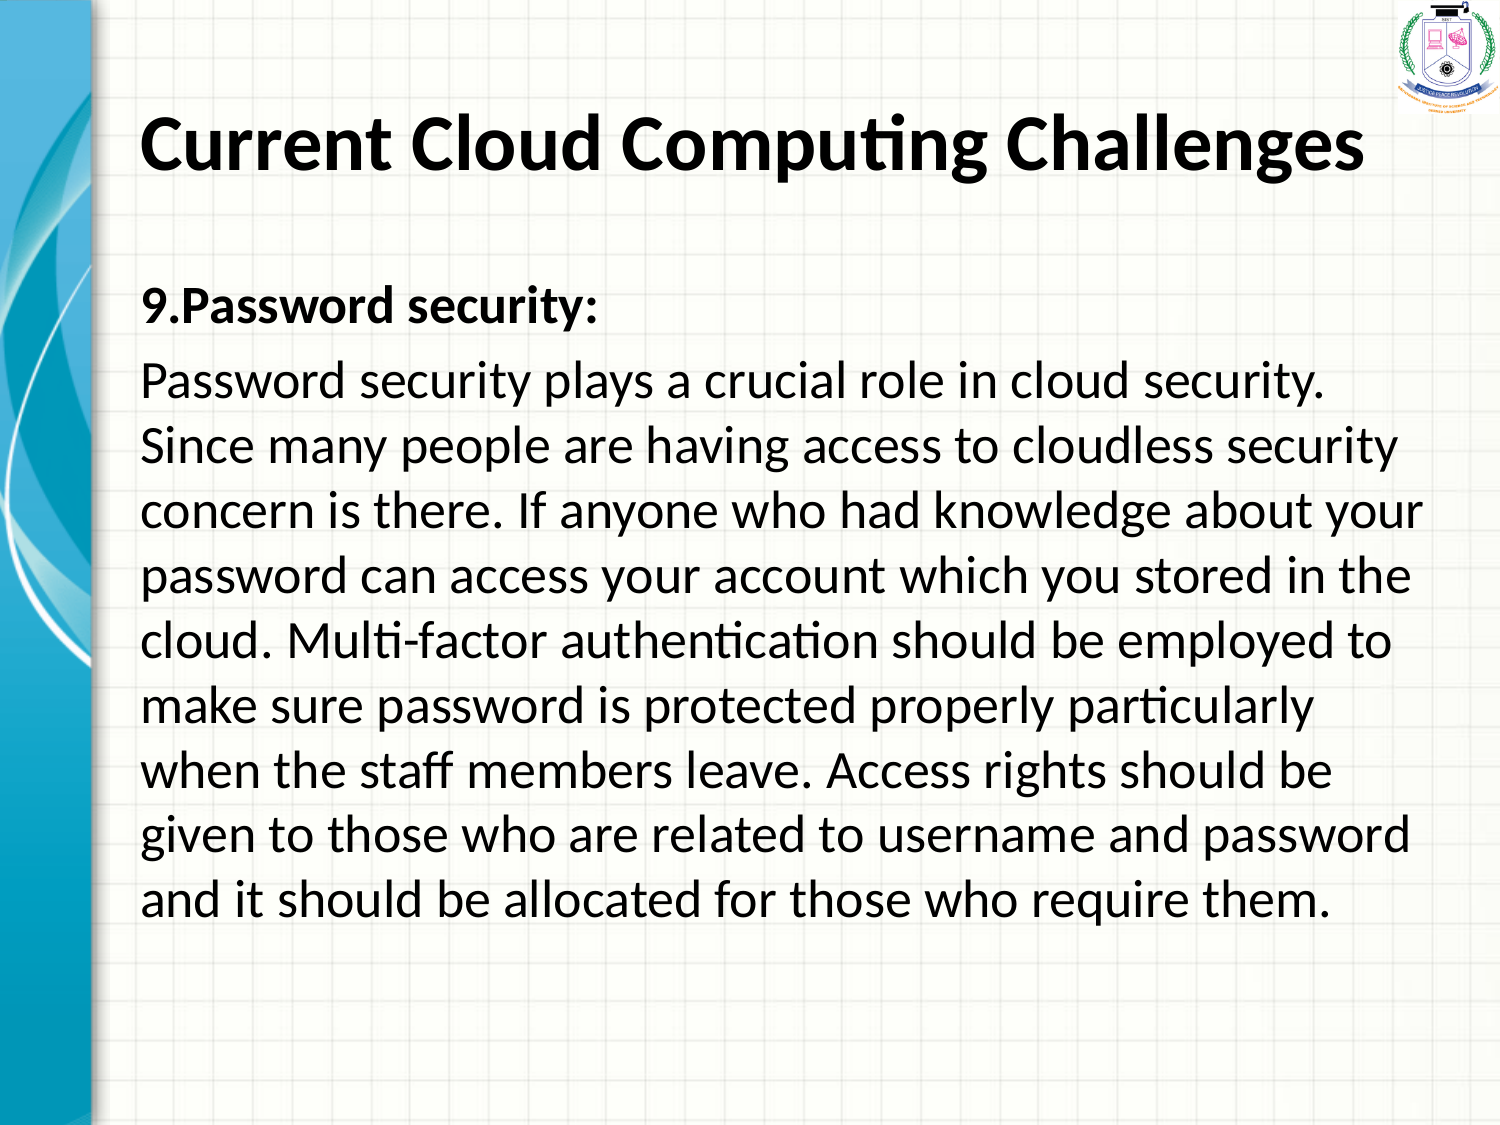

# Current Cloud Computing Challenges
9.Password security:
Password security plays a crucial role in cloud security. Since many people are having access to cloudless security concern is there. If anyone who had knowledge about your password can access your account which you stored in the cloud. Multi-factor authentication should be employed to make sure password is protected properly particularly when the staff members leave. Access rights should be given to those who are related to username and password and it should be allocated for those who require them.